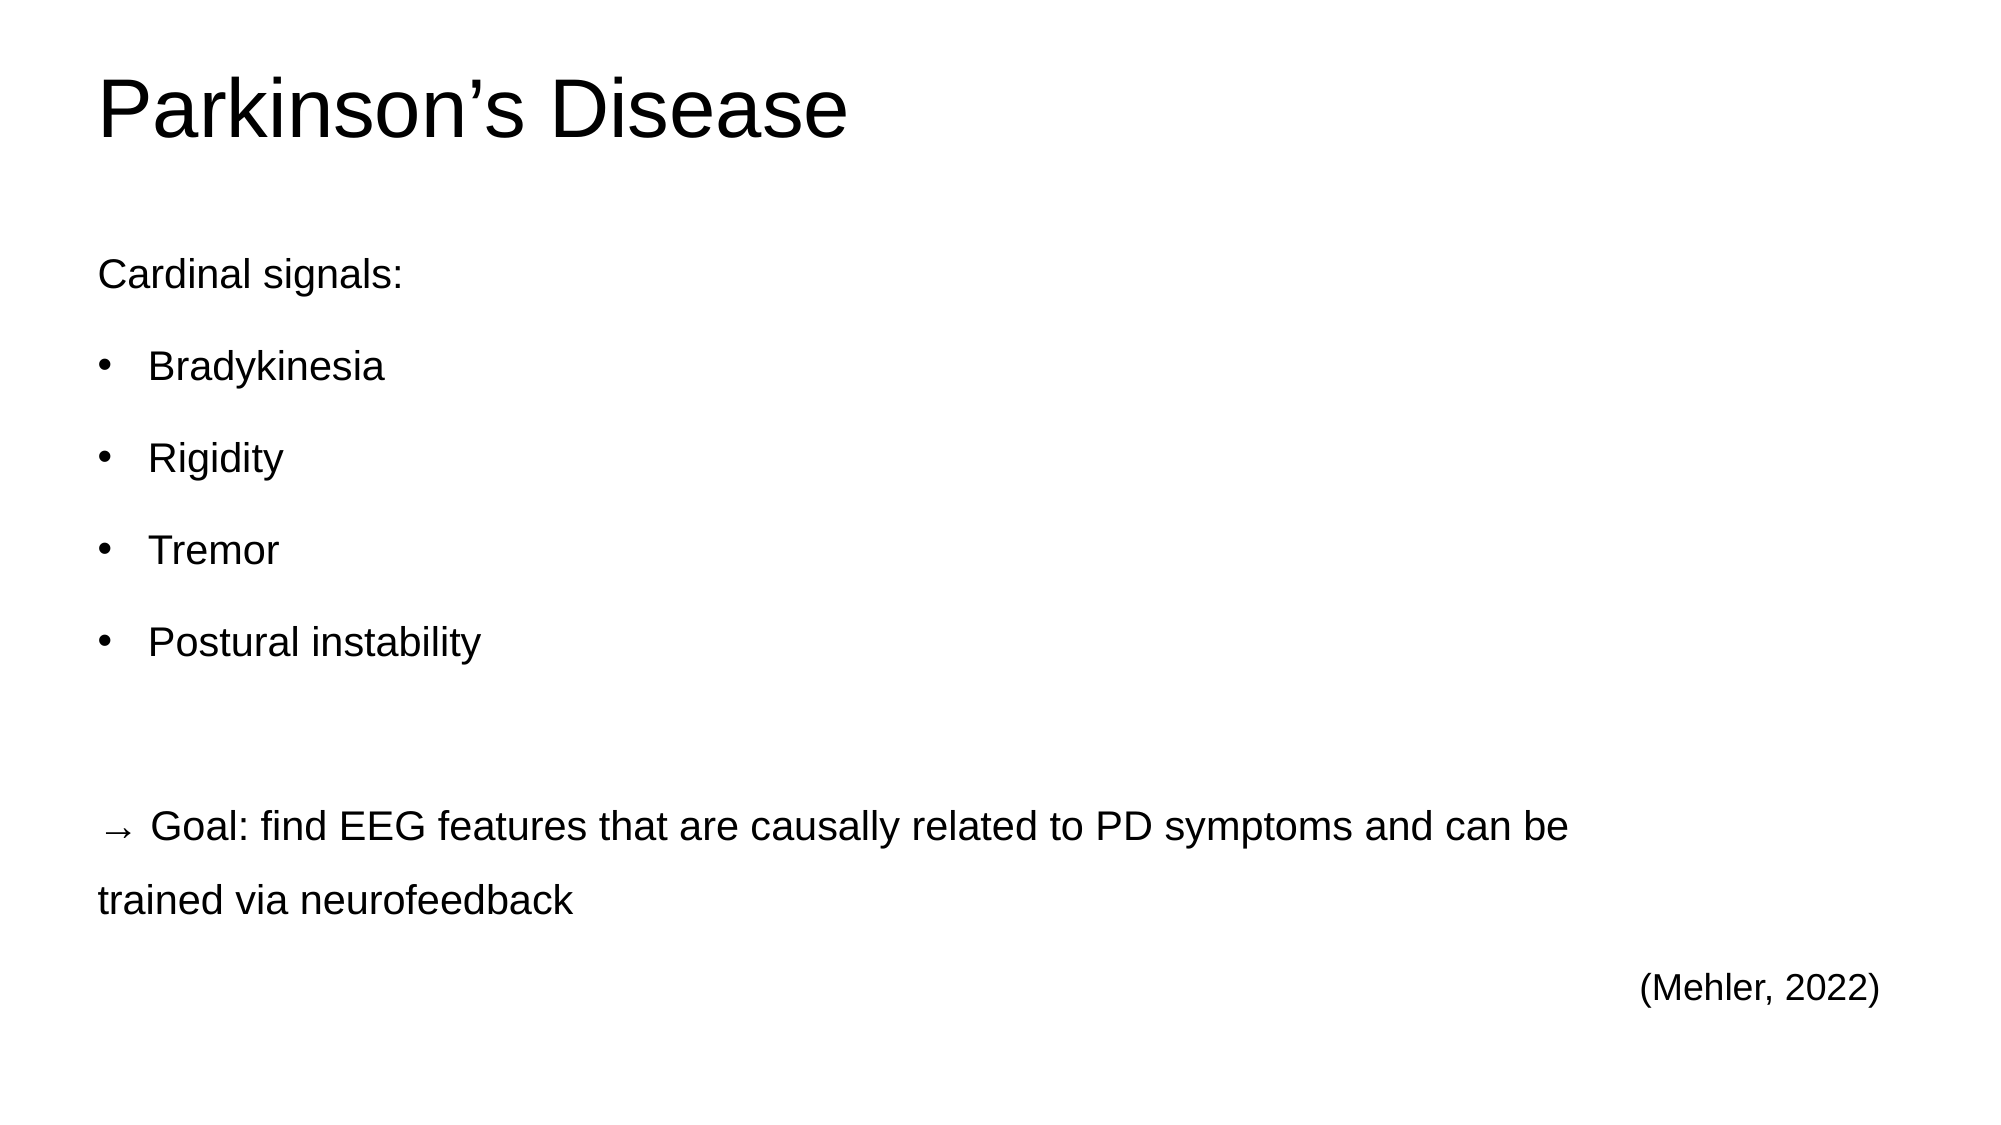

# Parkinson’s Disease
Cardinal signals:
Bradykinesia
Rigidity
Tremor
Postural instability

→ Goal: find EEG features that are causally related to PD symptoms and can be 	  	   trained via neurofeedback

(Mehler, 2022)